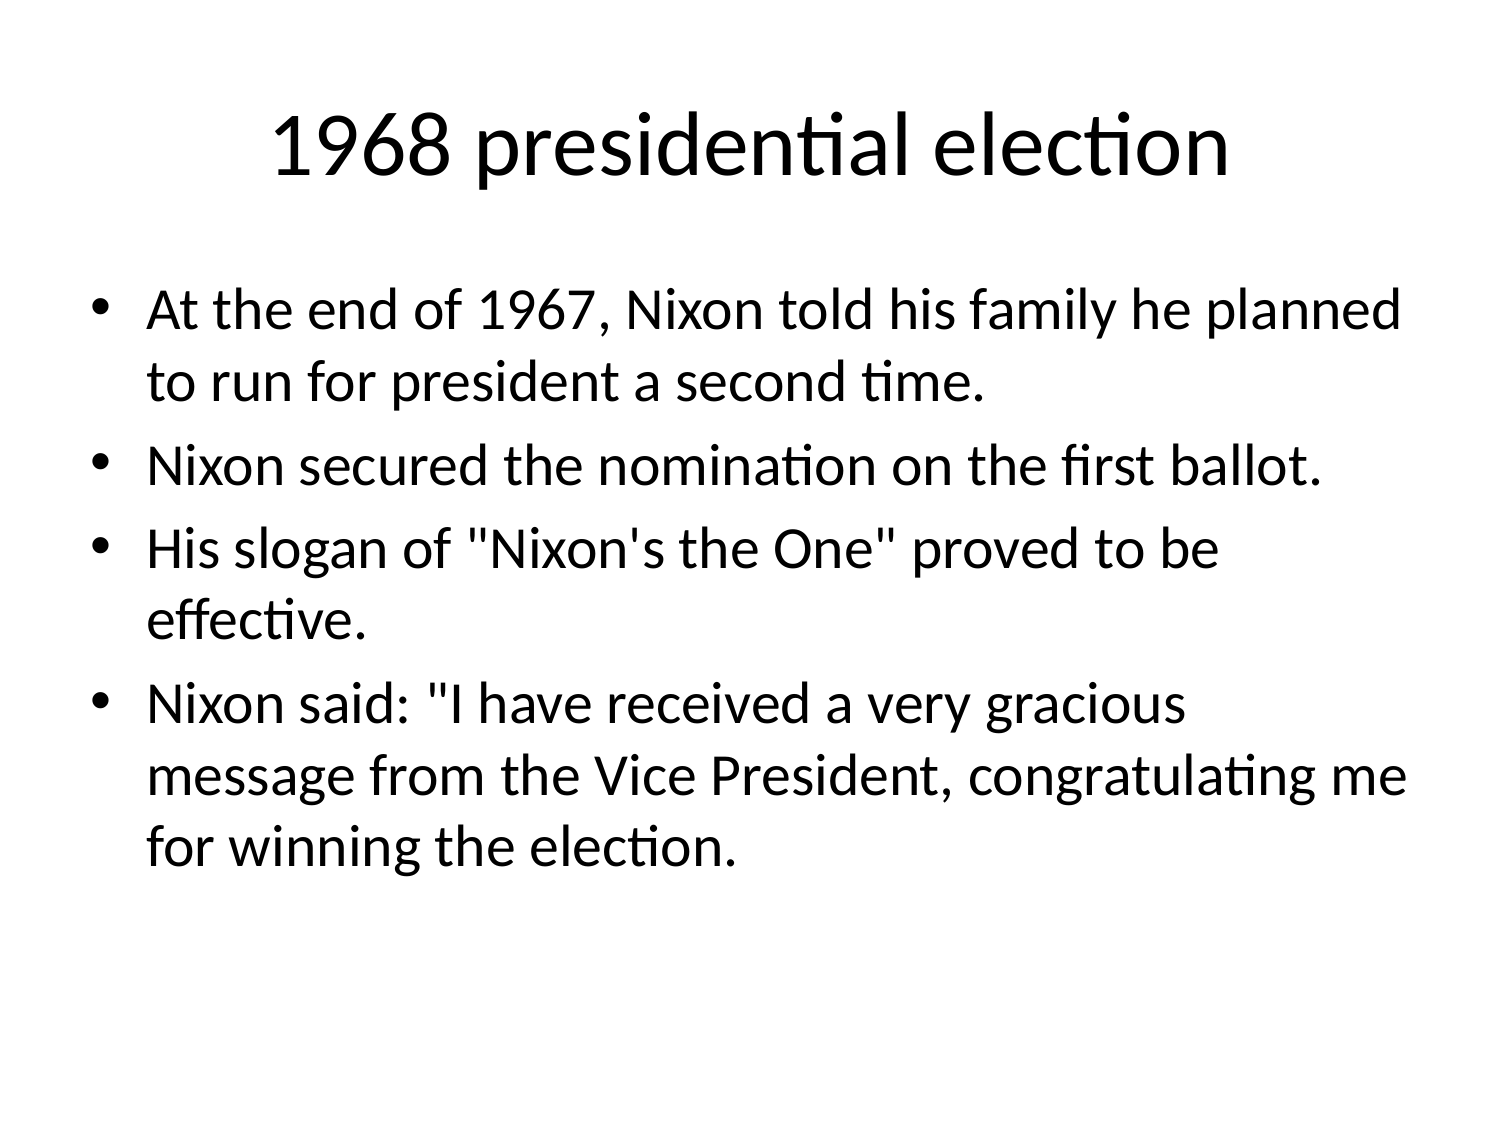

# 1968 presidential election
At the end of 1967, Nixon told his family he planned to run for president a second time.
Nixon secured the nomination on the first ballot.
His slogan of "Nixon's the One" proved to be effective.
Nixon said: "I have received a very gracious message from the Vice President, congratulating me for winning the election.